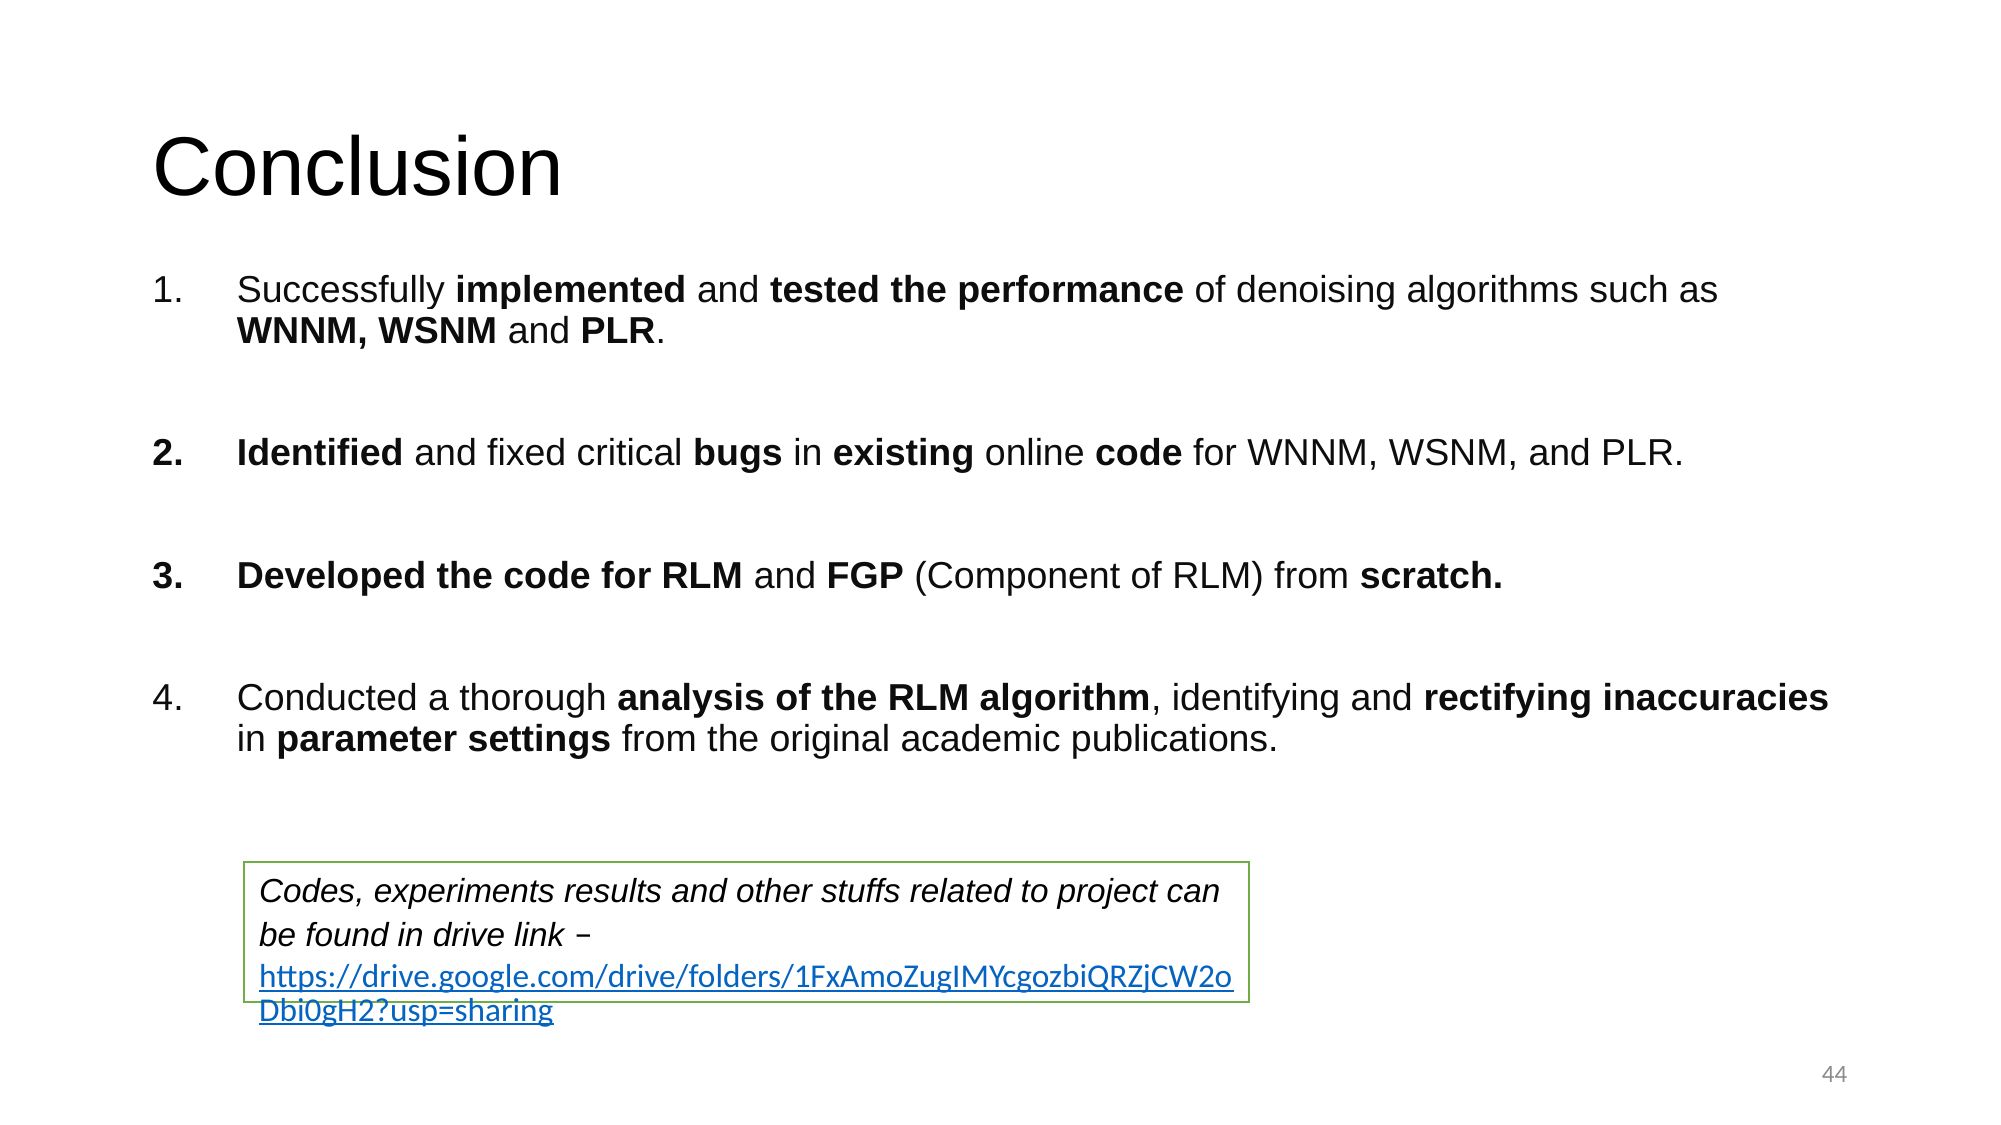

# Conclusion
Successfully implemented and tested the performance of denoising algorithms such as WNNM, WSNM and PLR.

Identified and fixed critical bugs in existing online code for WNNM, WSNM, and PLR.

Developed the code for RLM and FGP (Component of RLM) from scratch.

Conducted a thorough analysis of the RLM algorithm, identifying and rectifying inaccuracies in parameter settings from the original academic publications.

Codes, experiments results and other stuffs related to project can be found in drive link –
https://drive.google.com/drive/folders/1FxAmoZugIMYcgozbiQRZjCW2oDbi0gH2?usp=sharing
44